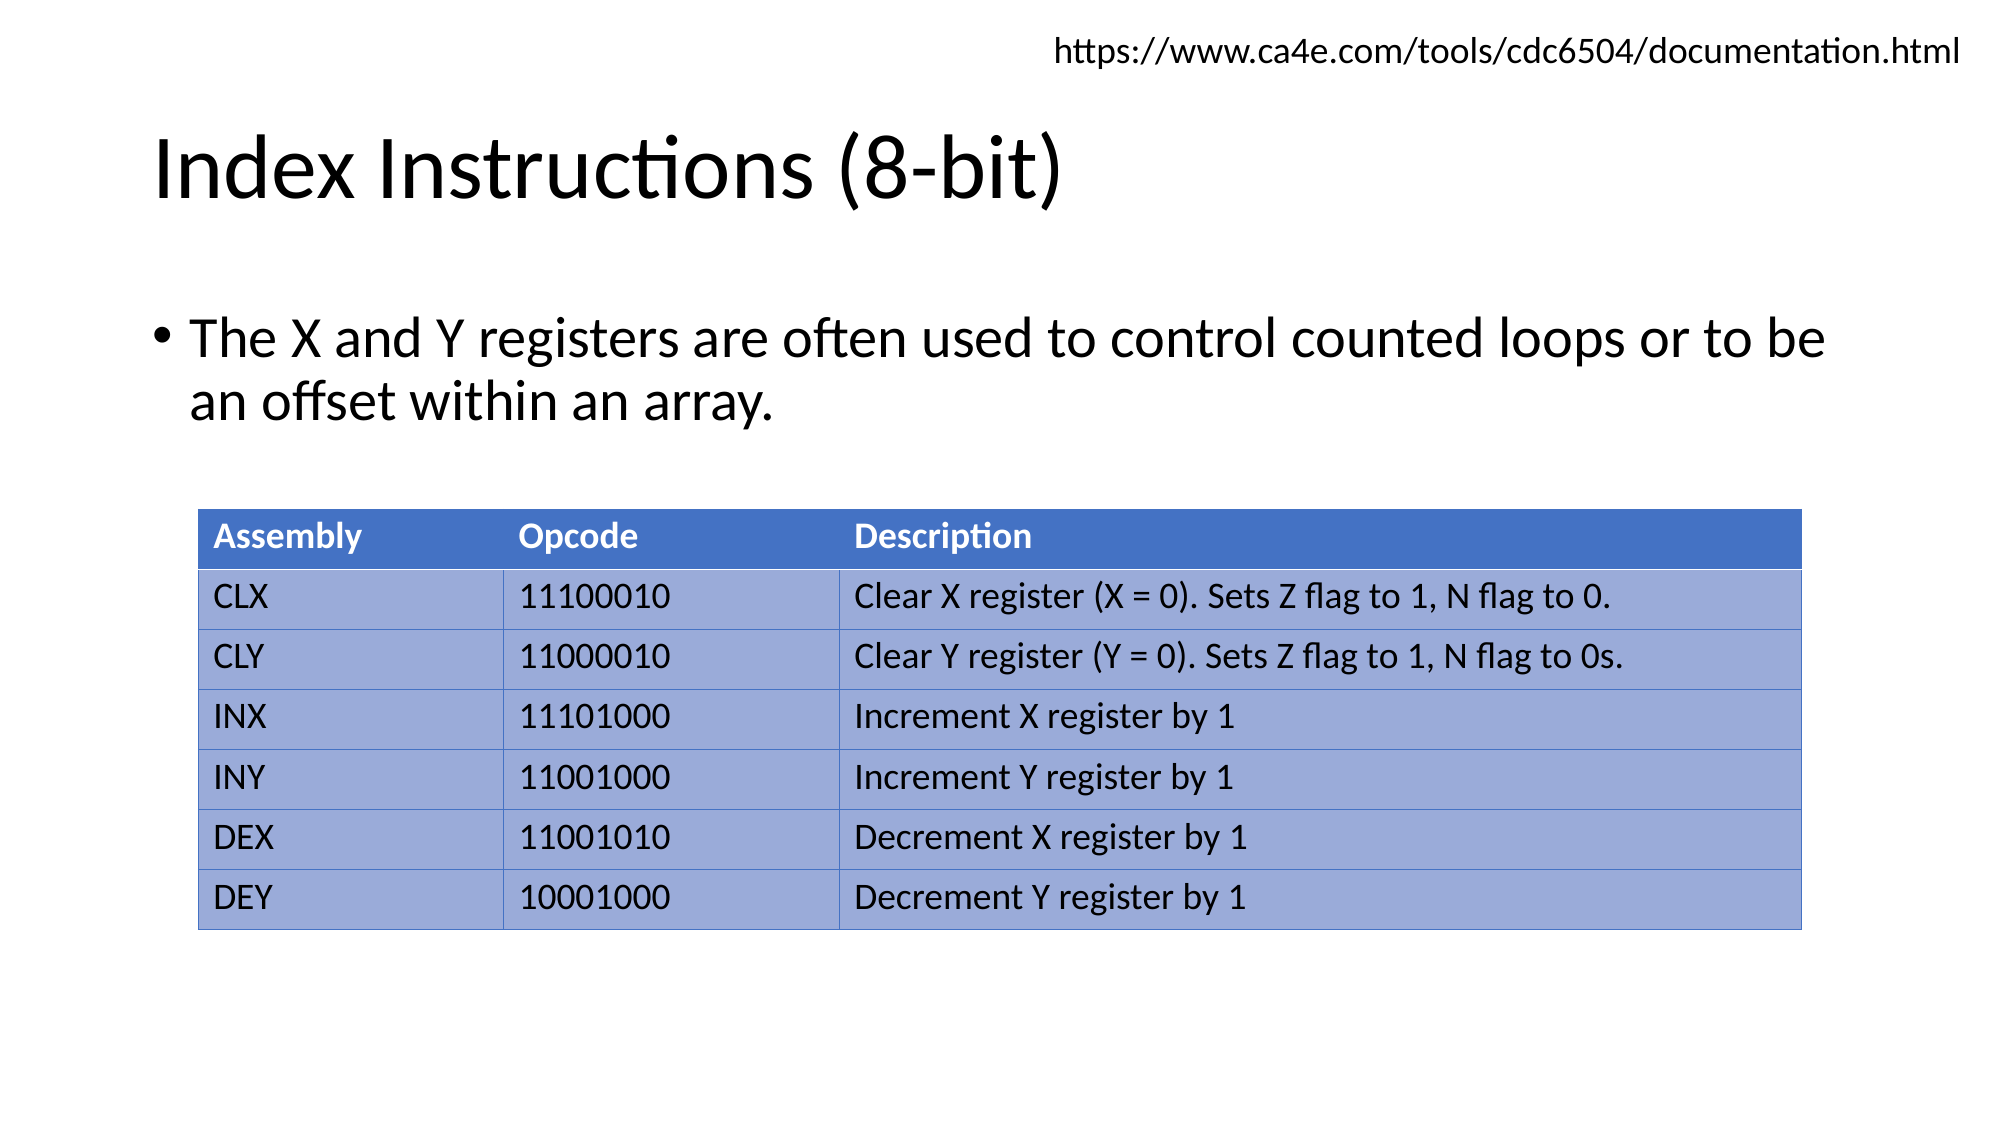

https://www.ca4e.com/tools/cdc6504/documentation.html
# Index Instructions (8-bit)
The X and Y registers are often used to control counted loops or to be an offset within an array.
| Assembly | Opcode | Description |
| --- | --- | --- |
| CLX | 11100010 | Clear X register (X = 0). Sets Z flag to 1, N flag to 0. |
| CLY | 11000010 | Clear Y register (Y = 0). Sets Z flag to 1, N flag to 0s. |
| INX | 11101000 | Increment X register by 1 |
| INY | 11001000 | Increment Y register by 1 |
| DEX | 11001010 | Decrement X register by 1 |
| DEY | 10001000 | Decrement Y register by 1 |